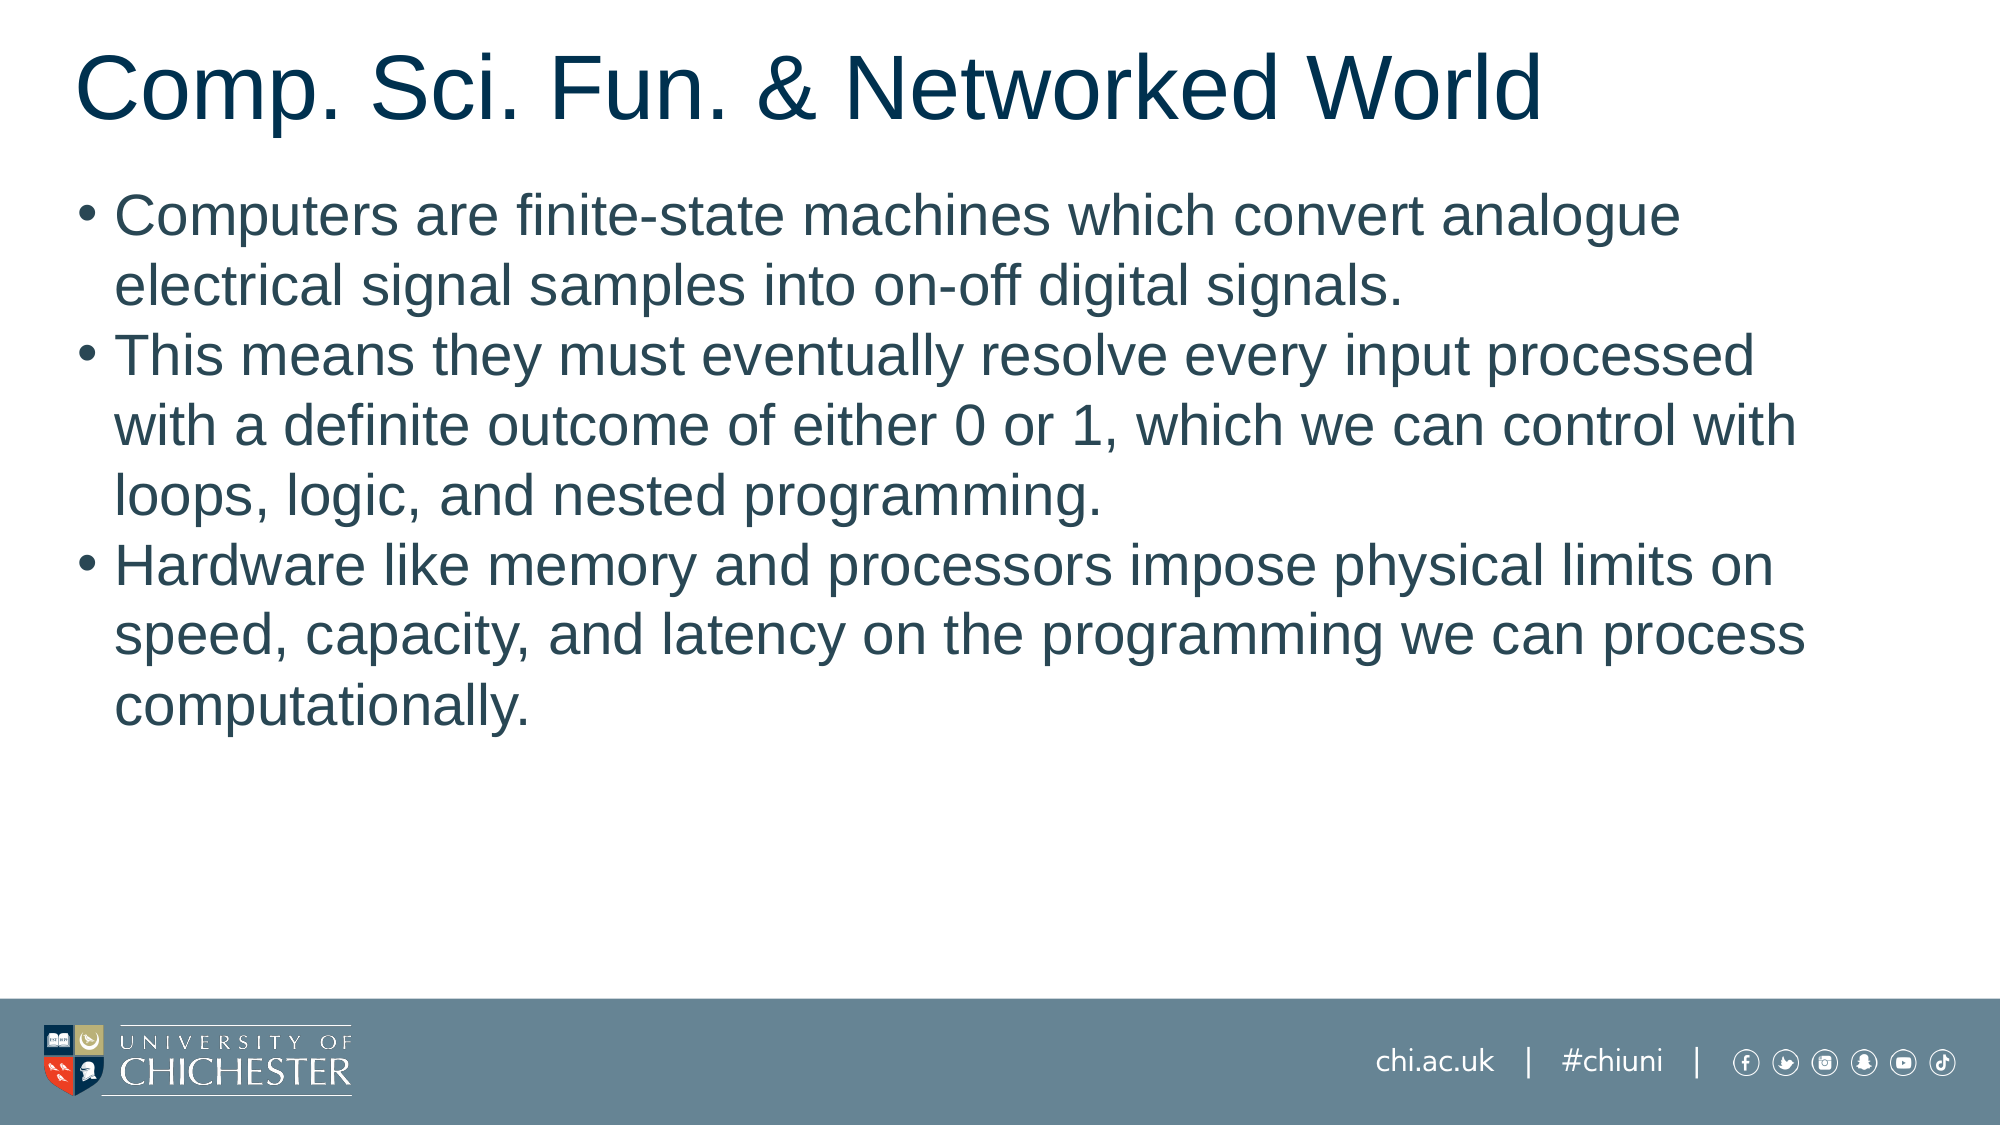

# Comp. Sci. Fun. & Networked World
Computers are finite-state machines which convert analogue electrical signal samples into on-off digital signals.
This means they must eventually resolve every input processed with a definite outcome of either 0 or 1, which we can control with loops, logic, and nested programming.
Hardware like memory and processors impose physical limits on speed, capacity, and latency on the programming we can process computationally.